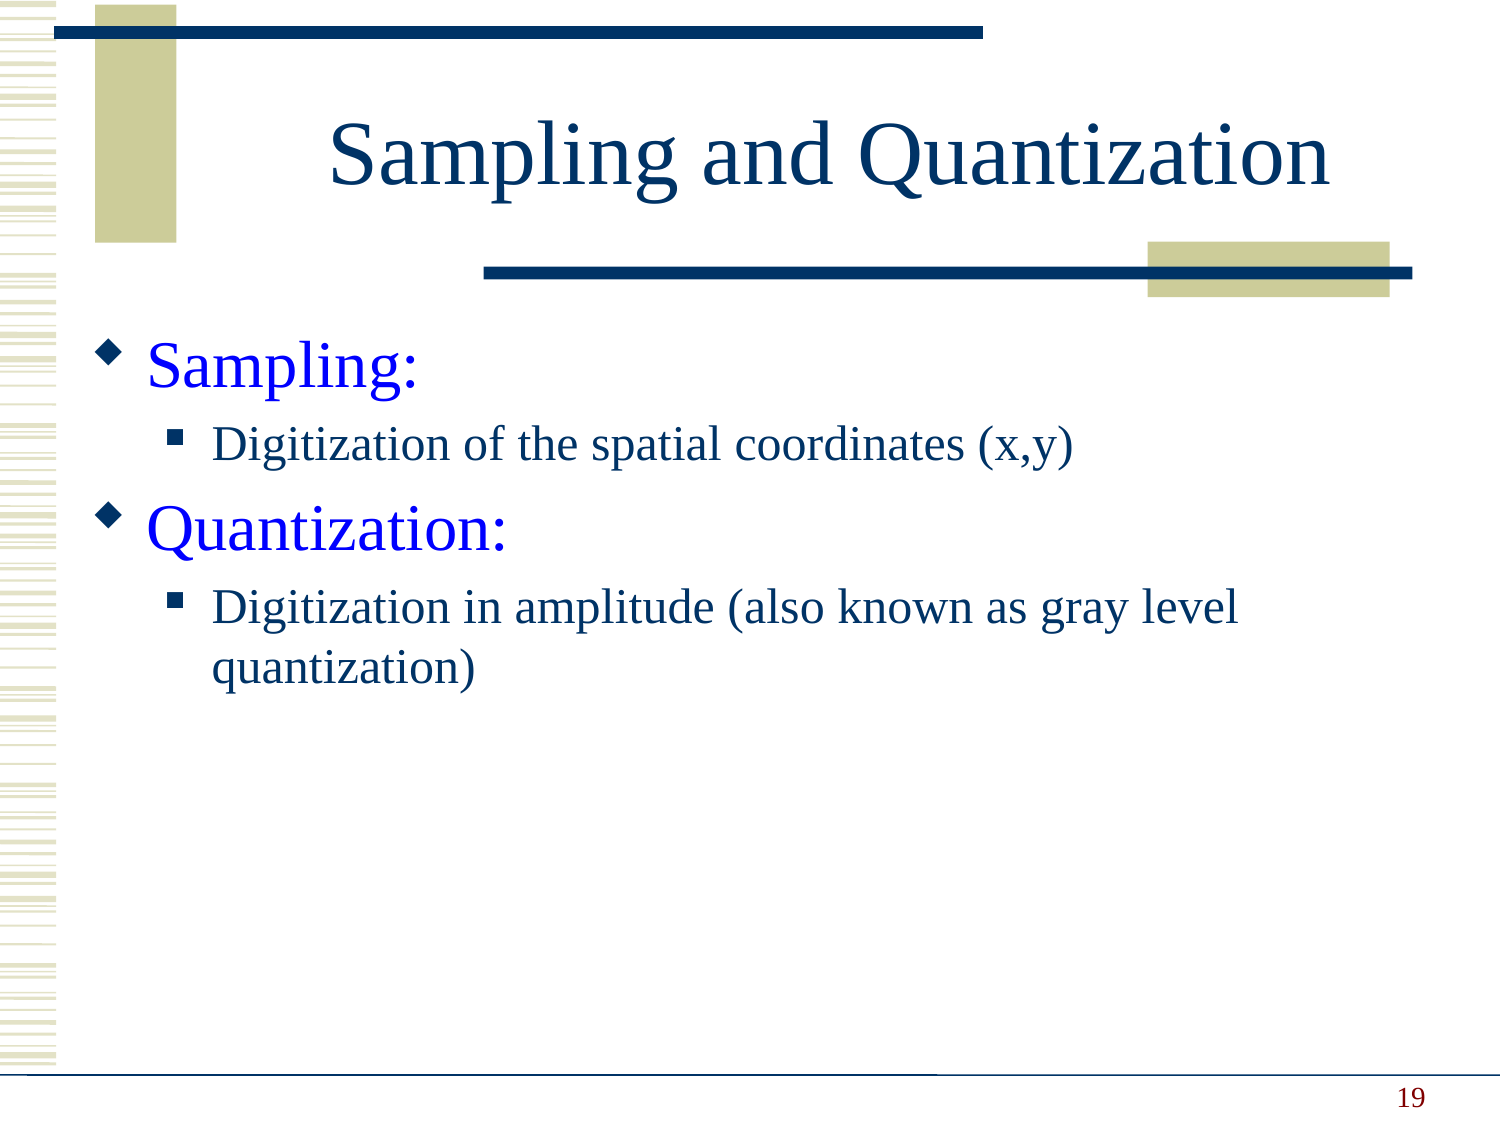

Sampling and Quantization
Sampling:
Digitization of the spatial coordinates (x,y)
Quantization:
Digitization in amplitude (also known as gray level quantization)

19